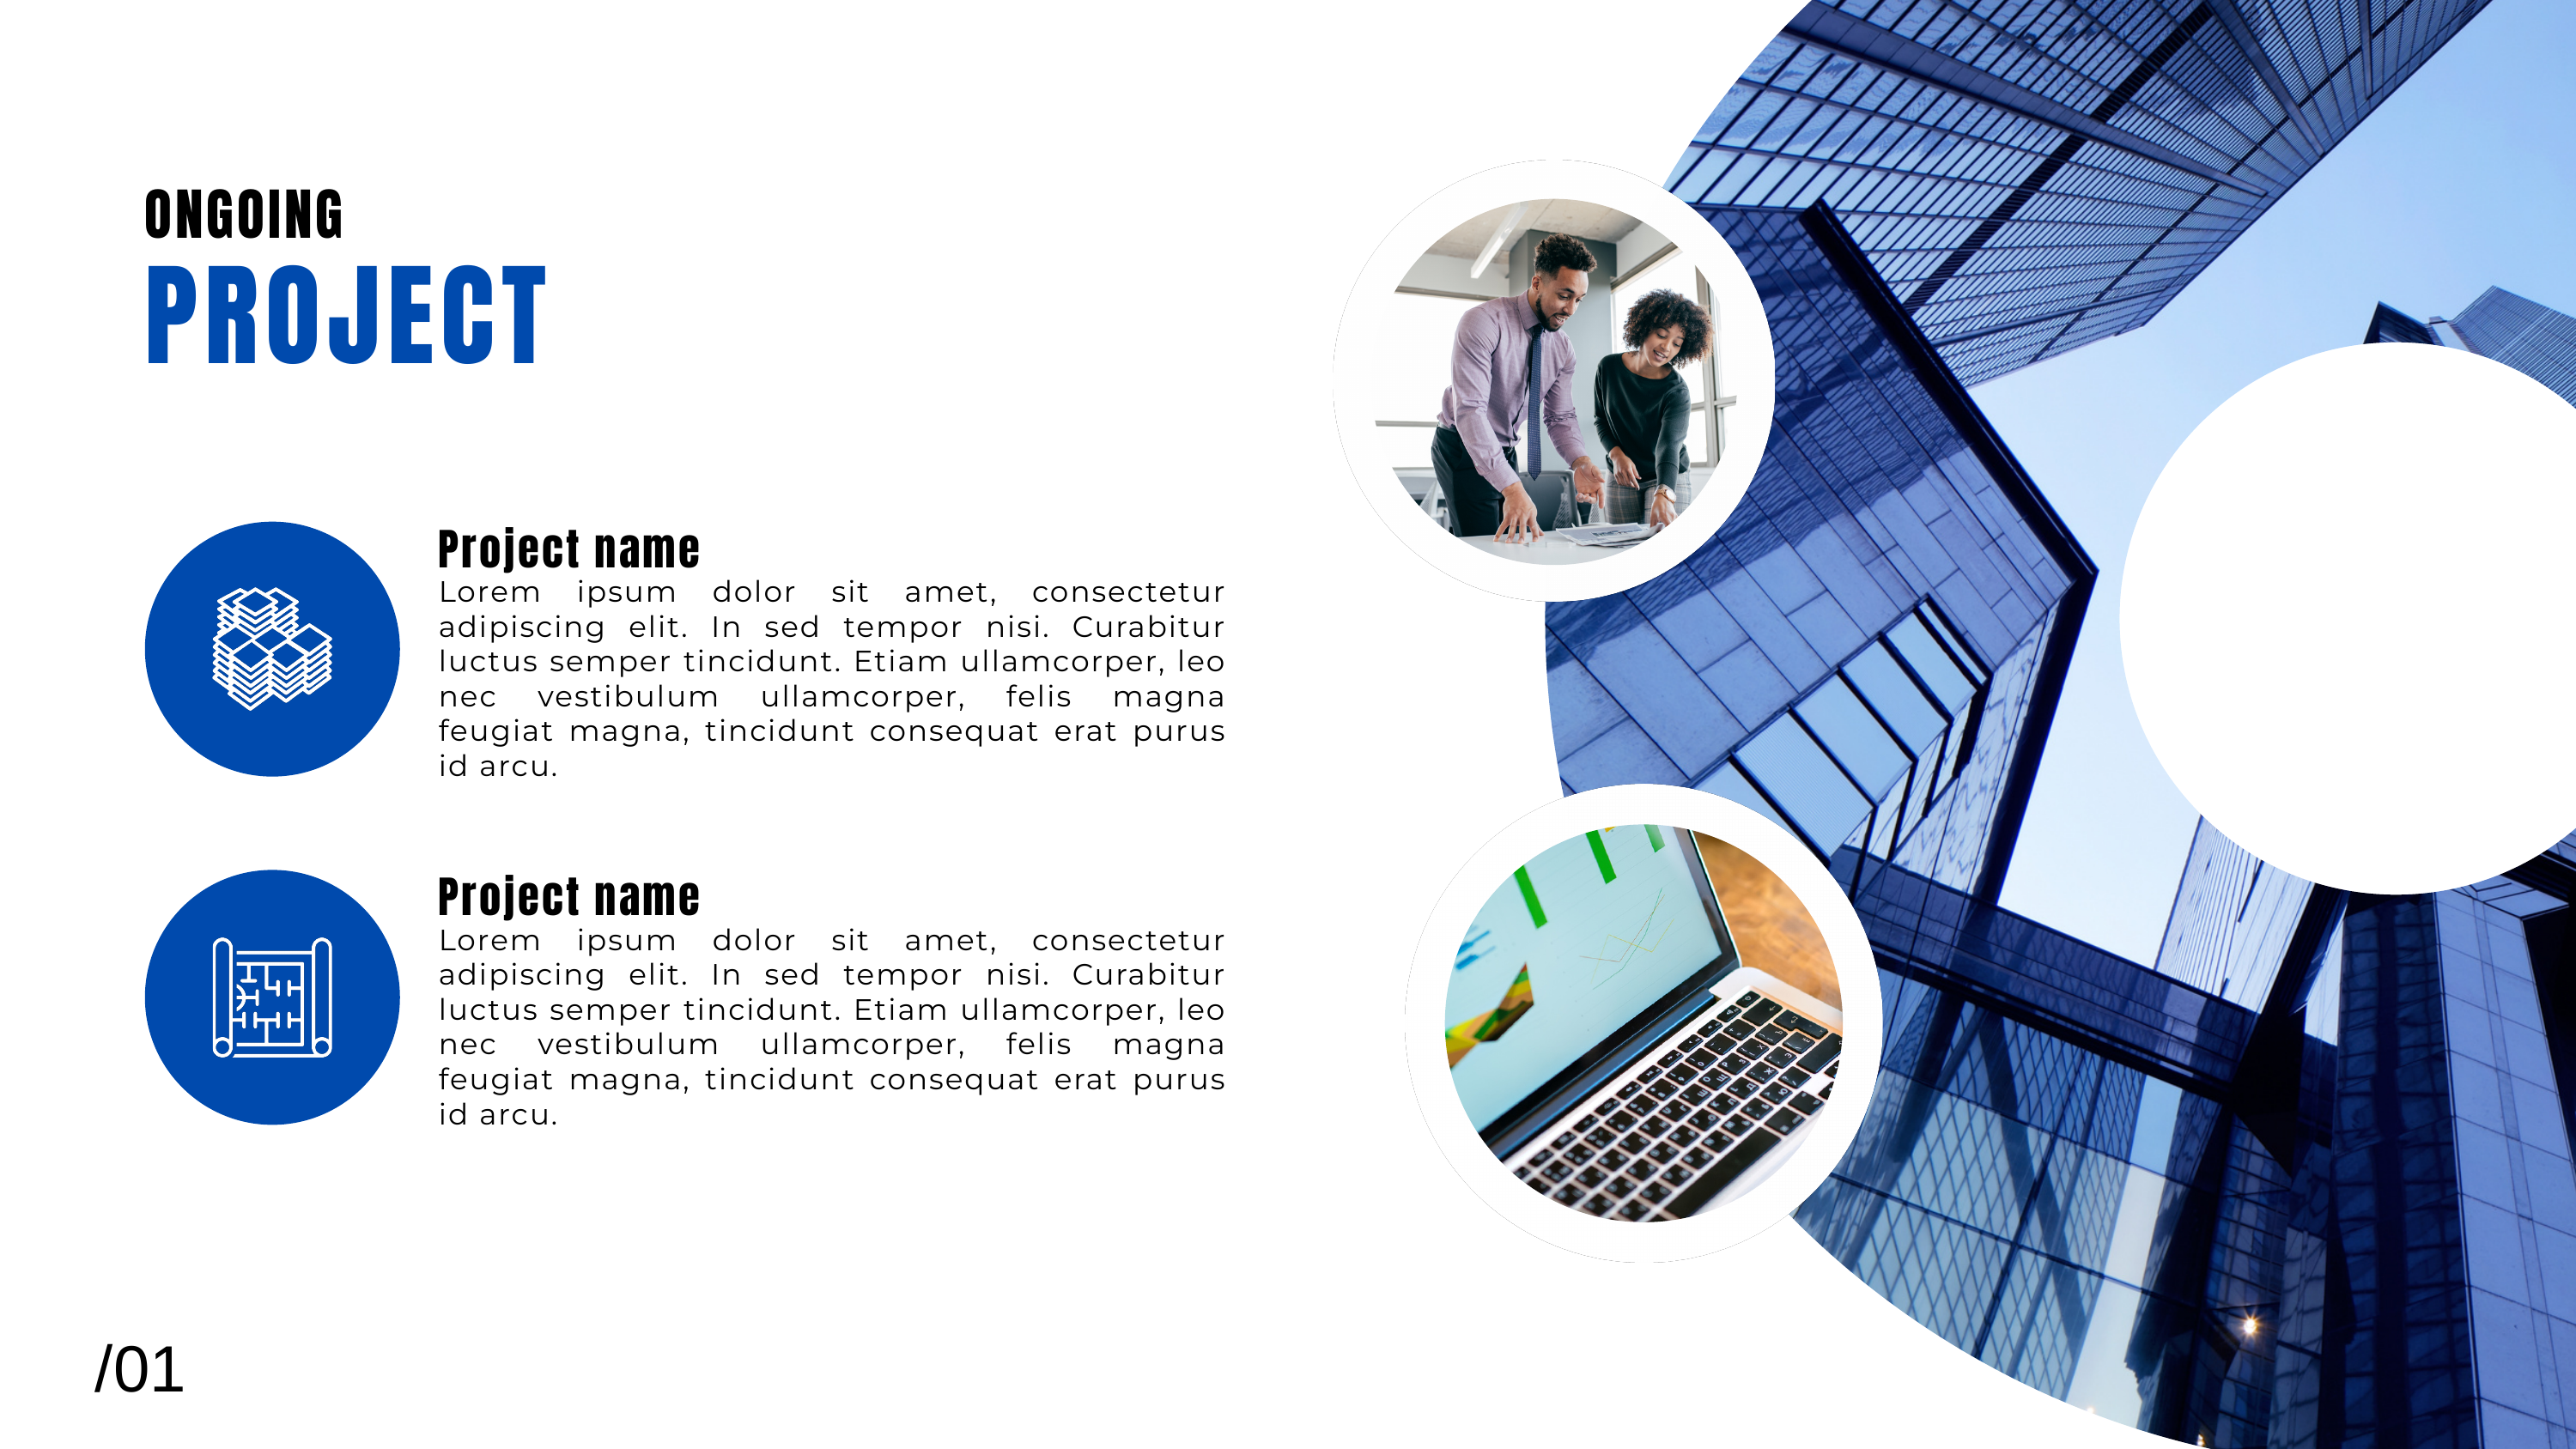

ONGOING

PROJECT
Project name

Lorem ipsum dolor sit amet, consectetur adipiscing elit. In sed tempor nisi. Curabitur luctus semper tincidunt. Etiam ullamcorper, leo nec vestibulum ullamcorper, felis magna feugiat magna, tincidunt consequat erat purus id arcu.

Project name

Lorem ipsum dolor sit amet, consectetur adipiscing elit. In sed tempor nisi. Curabitur luctus semper tincidunt. Etiam ullamcorper, leo nec vestibulum ullamcorper, felis magna feugiat magna, tincidunt consequat erat purus id arcu.

/01